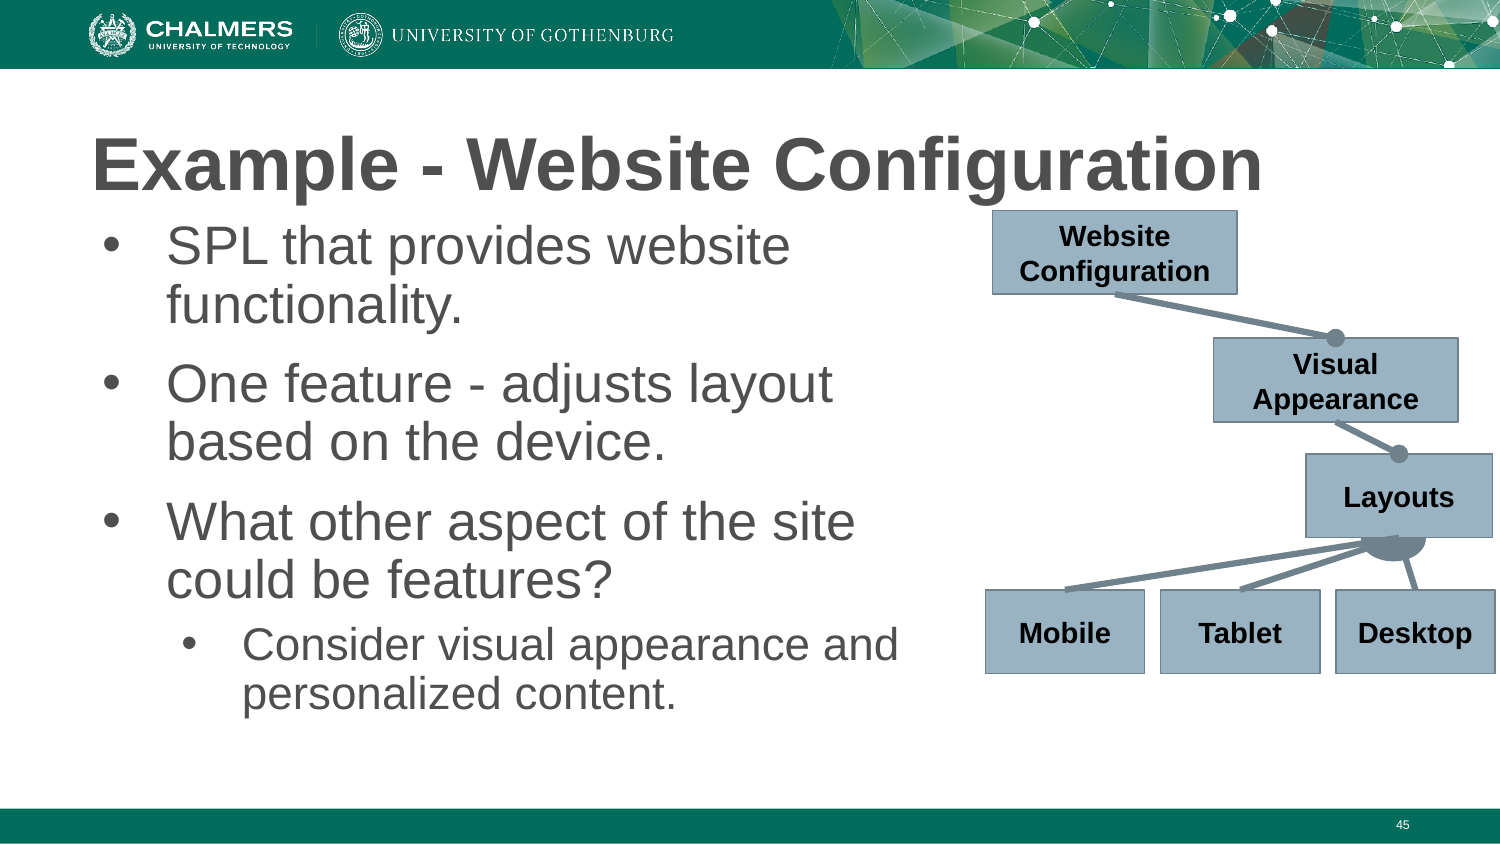

# Example - Website Configuration
SPL that provides website functionality.
One feature - adjusts layout based on the device.
What other aspect of the site could be features?
Consider visual appearance and personalized content.
Website Configuration
Visual Appearance
Layouts

Mobile
Tablet
Desktop
45